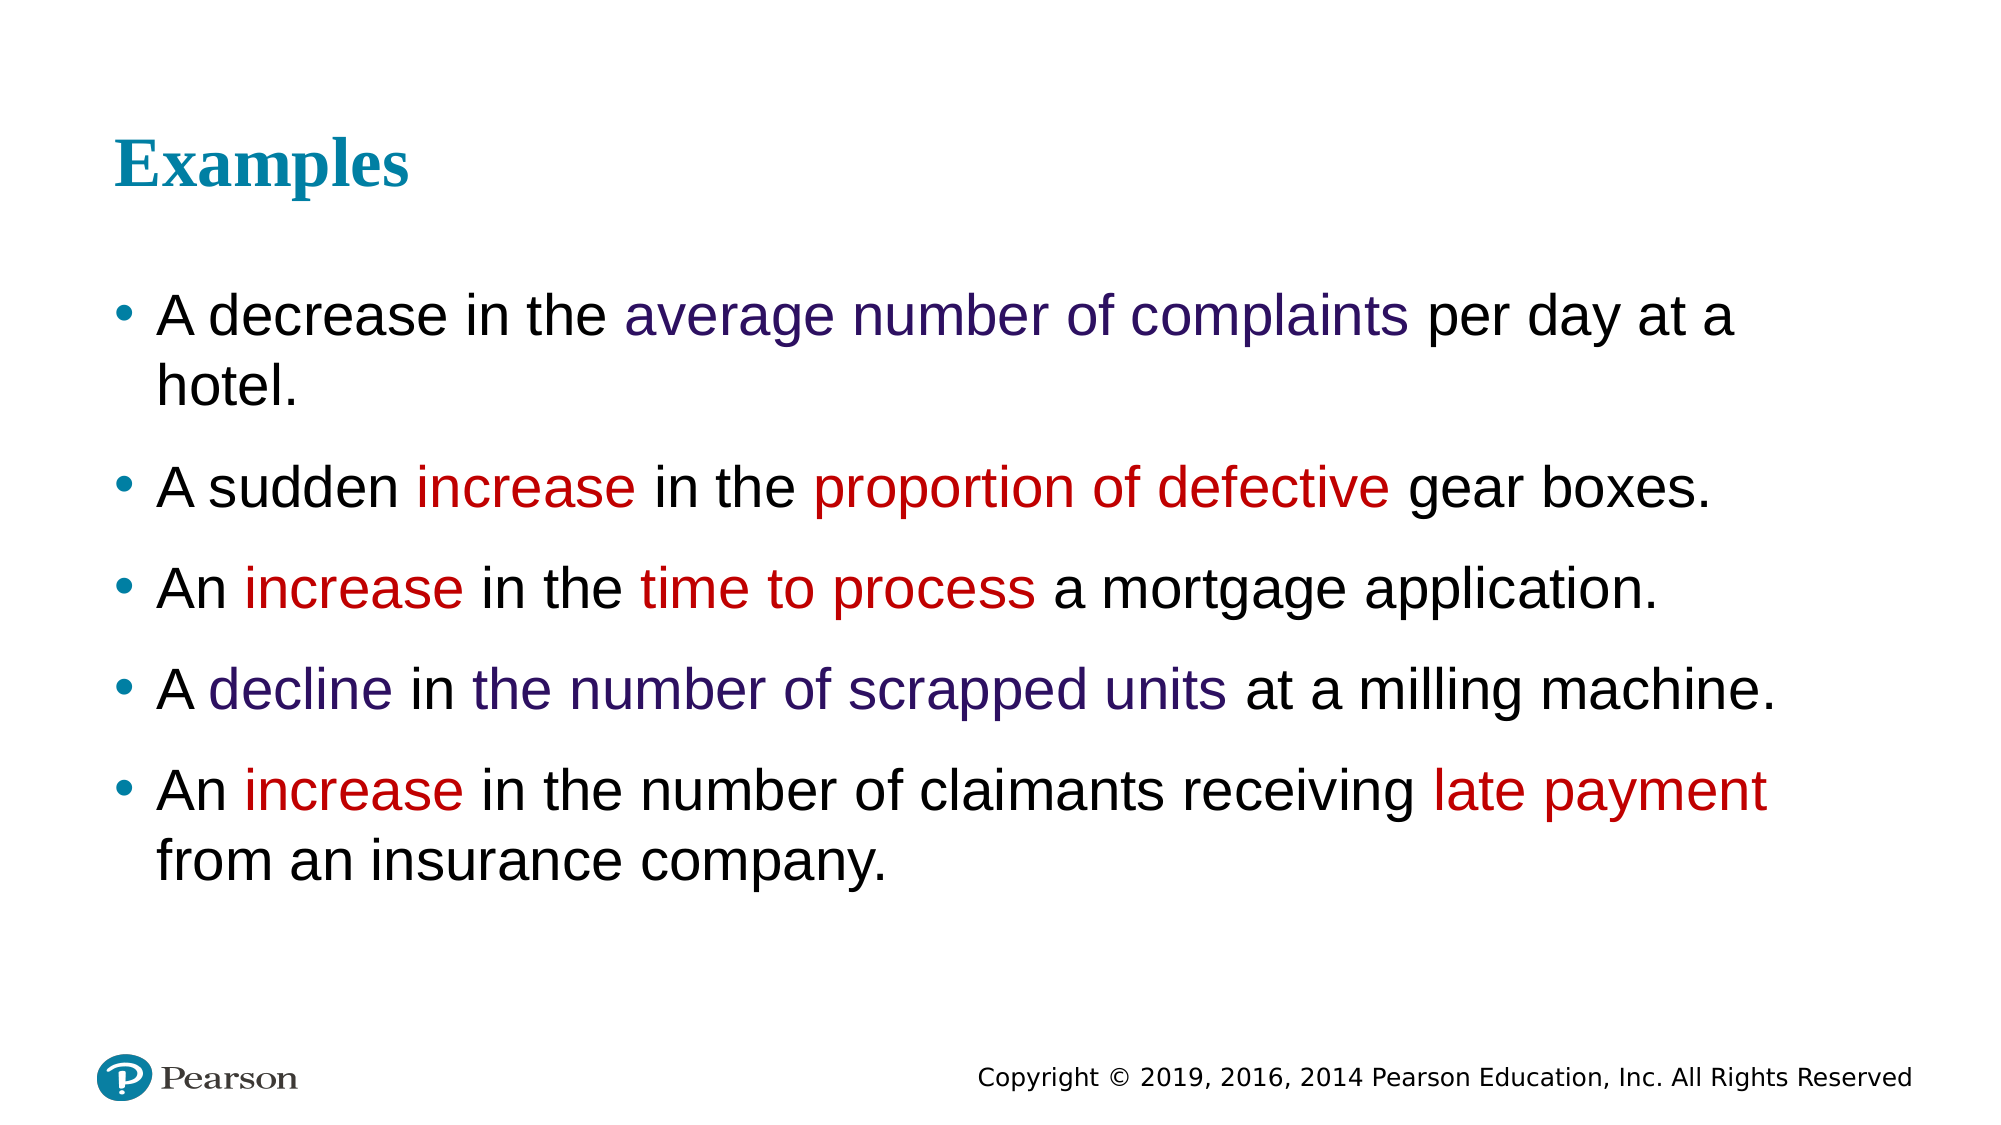

# Examples
A decrease in the average number of complaints per day at a hotel.
A sudden increase in the proportion of defective gear boxes.
An increase in the time to process a mortgage application.
A decline in the number of scrapped units at a milling machine.
An increase in the number of claimants receiving late payment from an insurance company.